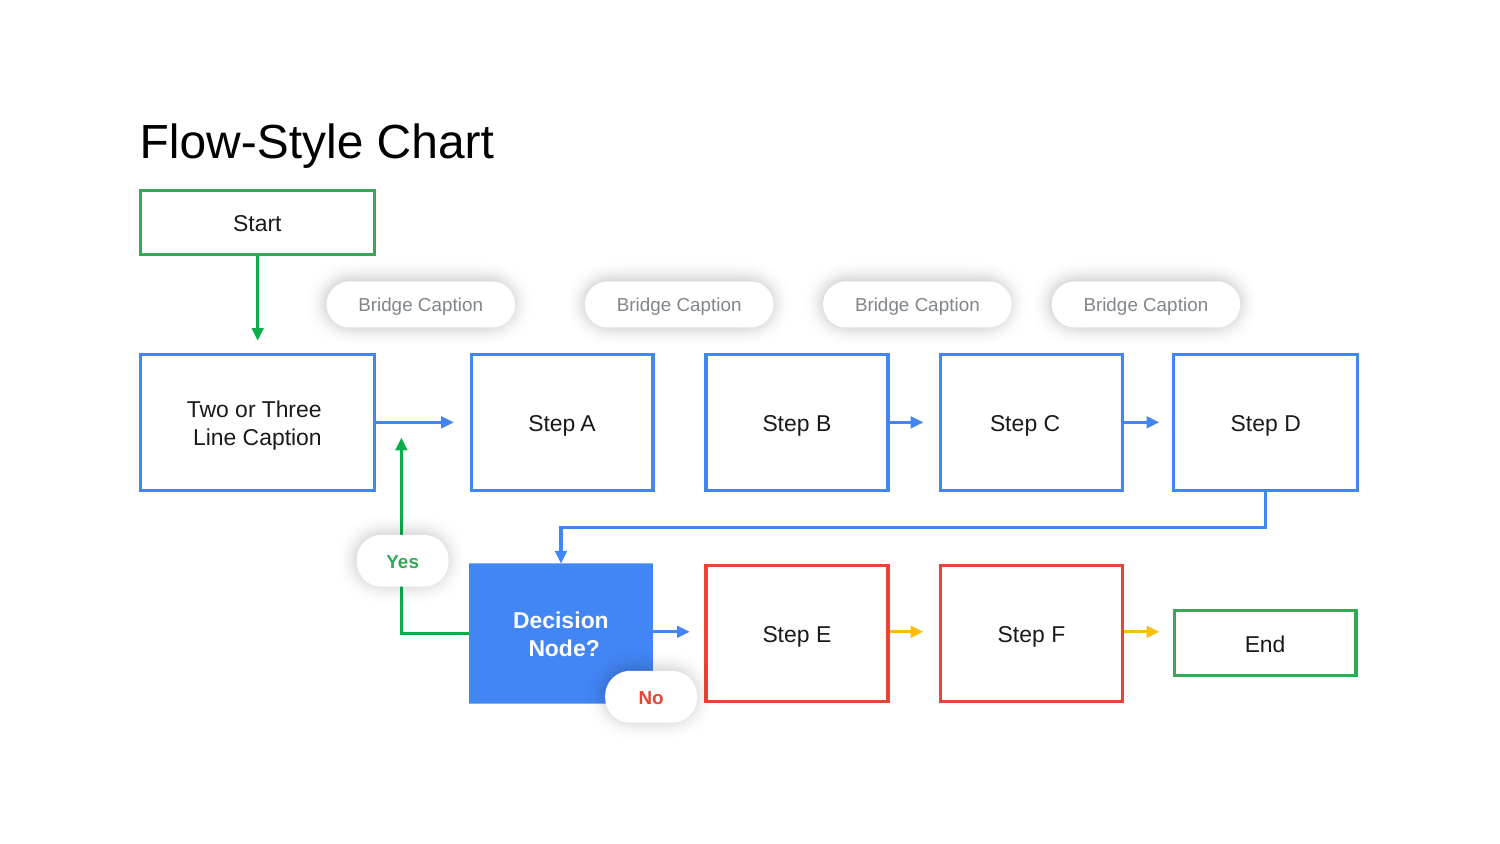

Flow-Style Chart
Start
Bridge Caption
Bridge Caption
Bridge Caption
Bridge Caption
Two or Three
Line Caption
Step A
Step B
Step C
Step D

Yes
Decision
 Node?
Step E
Step F
End
No